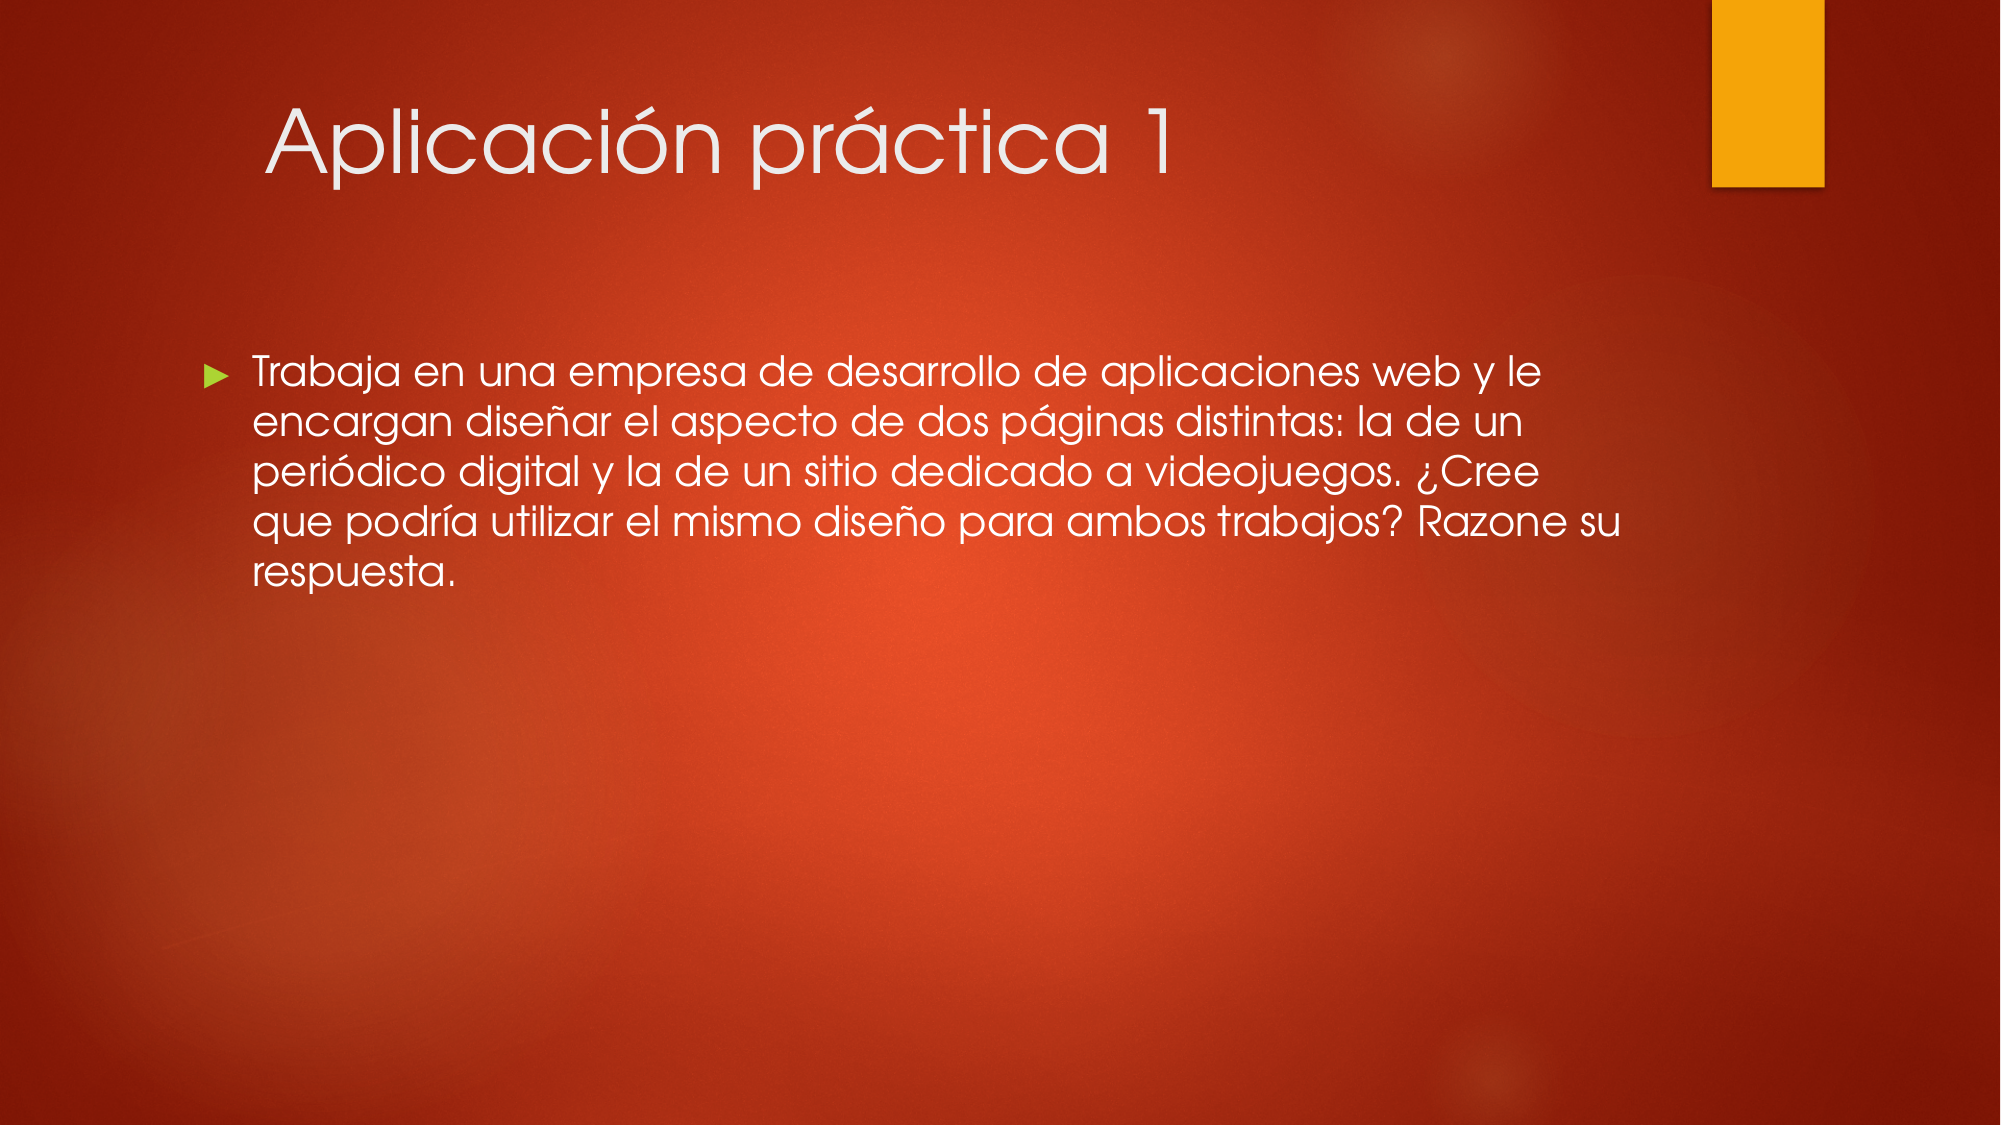

Aplicación práctica 1
Trabaja en una empresa de desarrollo de aplicaciones web y le encargan diseñar el aspecto de dos páginas distintas: la de un periódico digital y la de un sitio dedicado a videojuegos. ¿Cree que podría utilizar el mismo diseño para ambos trabajos? Razone su respuesta.